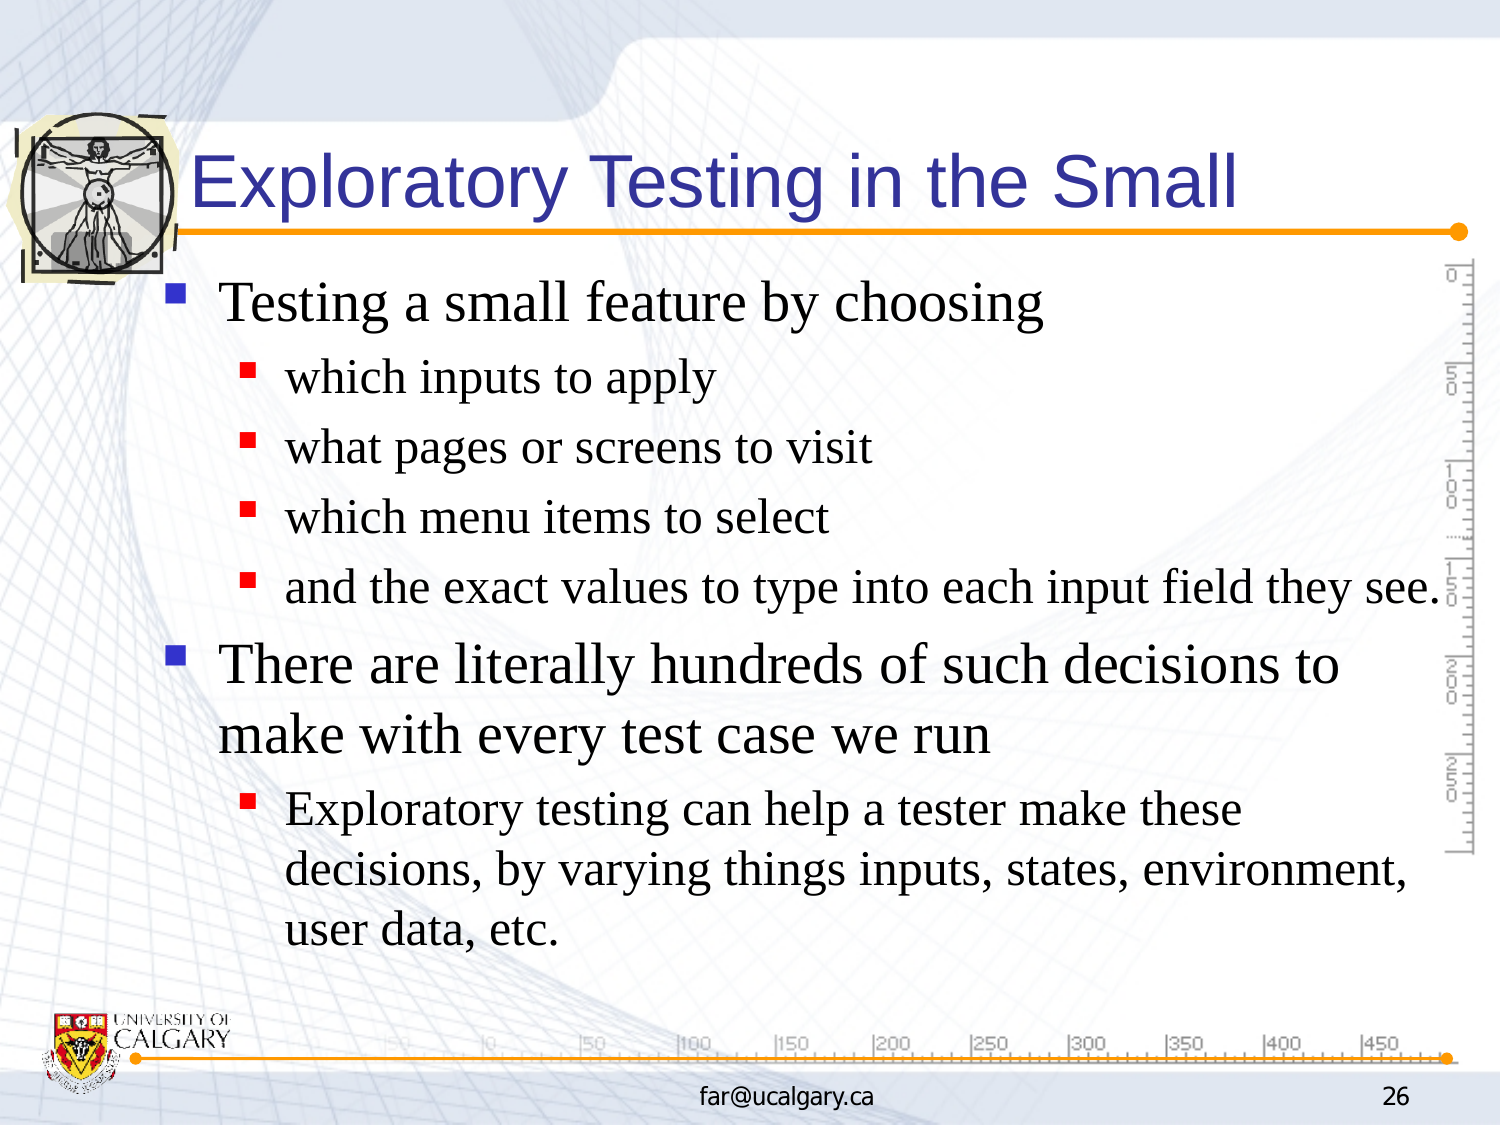

# Exploratory Testing in the Small
Testing a small feature by choosing
which inputs to apply
what pages or screens to visit
which menu items to select
and the exact values to type into each input field they see.
There are literally hundreds of such decisions to make with every test case we run
Exploratory testing can help a tester make these decisions, by varying things inputs, states, environment, user data, etc.
far@ucalgary.ca
26